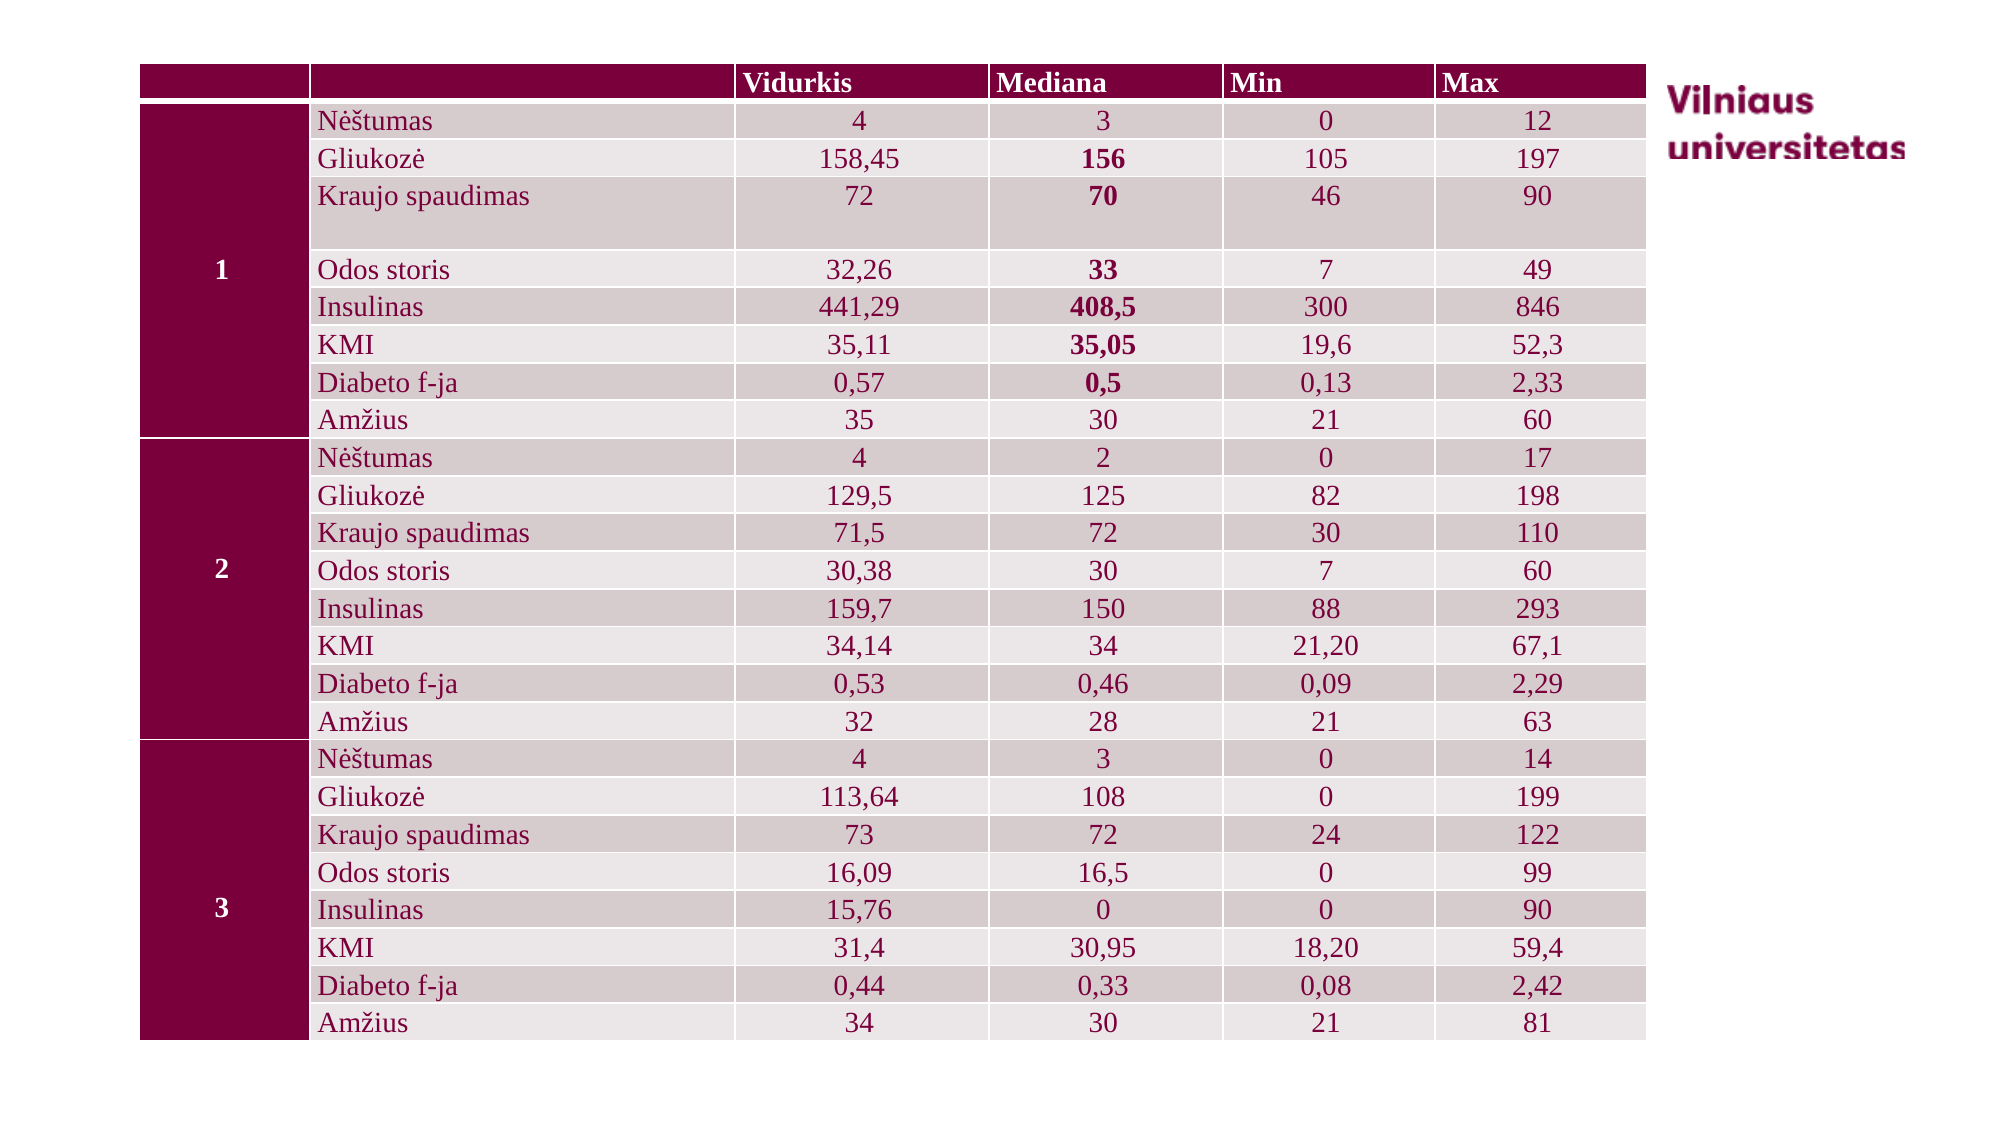

|  |  | Vidurkis | Mediana | Min | Max |
| --- | --- | --- | --- | --- | --- |
| 1 | Nėštumas | 4 | 3 | 0 | 12 |
|  | Gliukozė | 158,45 | 156 | 105 | 197 |
|  | Kraujo spaudimas | 72 | 70 | 46 | 90 |
| 1 | Odos storis | 32,26 | 33 | 7 | 49 |
|  | Insulinas | 441,29 | 408,5 | 300 | 846 |
|  | KMI | 35,11 | 35,05 | 19,6 | 52,3 |
|  | Diabeto f-ja | 0,57 | 0,5 | 0,13 | 2,33 |
|  | Amžius | 35 | 30 | 21 | 60 |
| 2 | Nėštumas | 4 | 2 | 0 | 17 |
|  | Gliukozė | 129,5 | 125 | 82 | 198 |
|  | Kraujo spaudimas | 71,5 | 72 | 30 | 110 |
| 2 | Odos storis | 30,38 | 30 | 7 | 60 |
|  | Insulinas | 159,7 | 150 | 88 | 293 |
|  | KMI | 34,14 | 34 | 21,20 | 67,1 |
|  | Diabeto f-ja | 0,53 | 0,46 | 0,09 | 2,29 |
|  | Amžius | 32 | 28 | 21 | 63 |
| 3 | Nėštumas | 4 | 3 | 0 | 14 |
|  | Gliukozė | 113,64 | 108 | 0 | 199 |
|  | Kraujo spaudimas | 73 | 72 | 24 | 122 |
|  | Odos storis | 16,09 | 16,5 | 0 | 99 |
| 3 | Insulinas | 15,76 | 0 | 0 | 90 |
|  | KMI | 31,4 | 30,95 | 18,20 | 59,4 |
|  | Diabeto f-ja | 0,44 | 0,33 | 0,08 | 2,42 |
|  | Amžius | 34 | 30 | 21 | 81 |